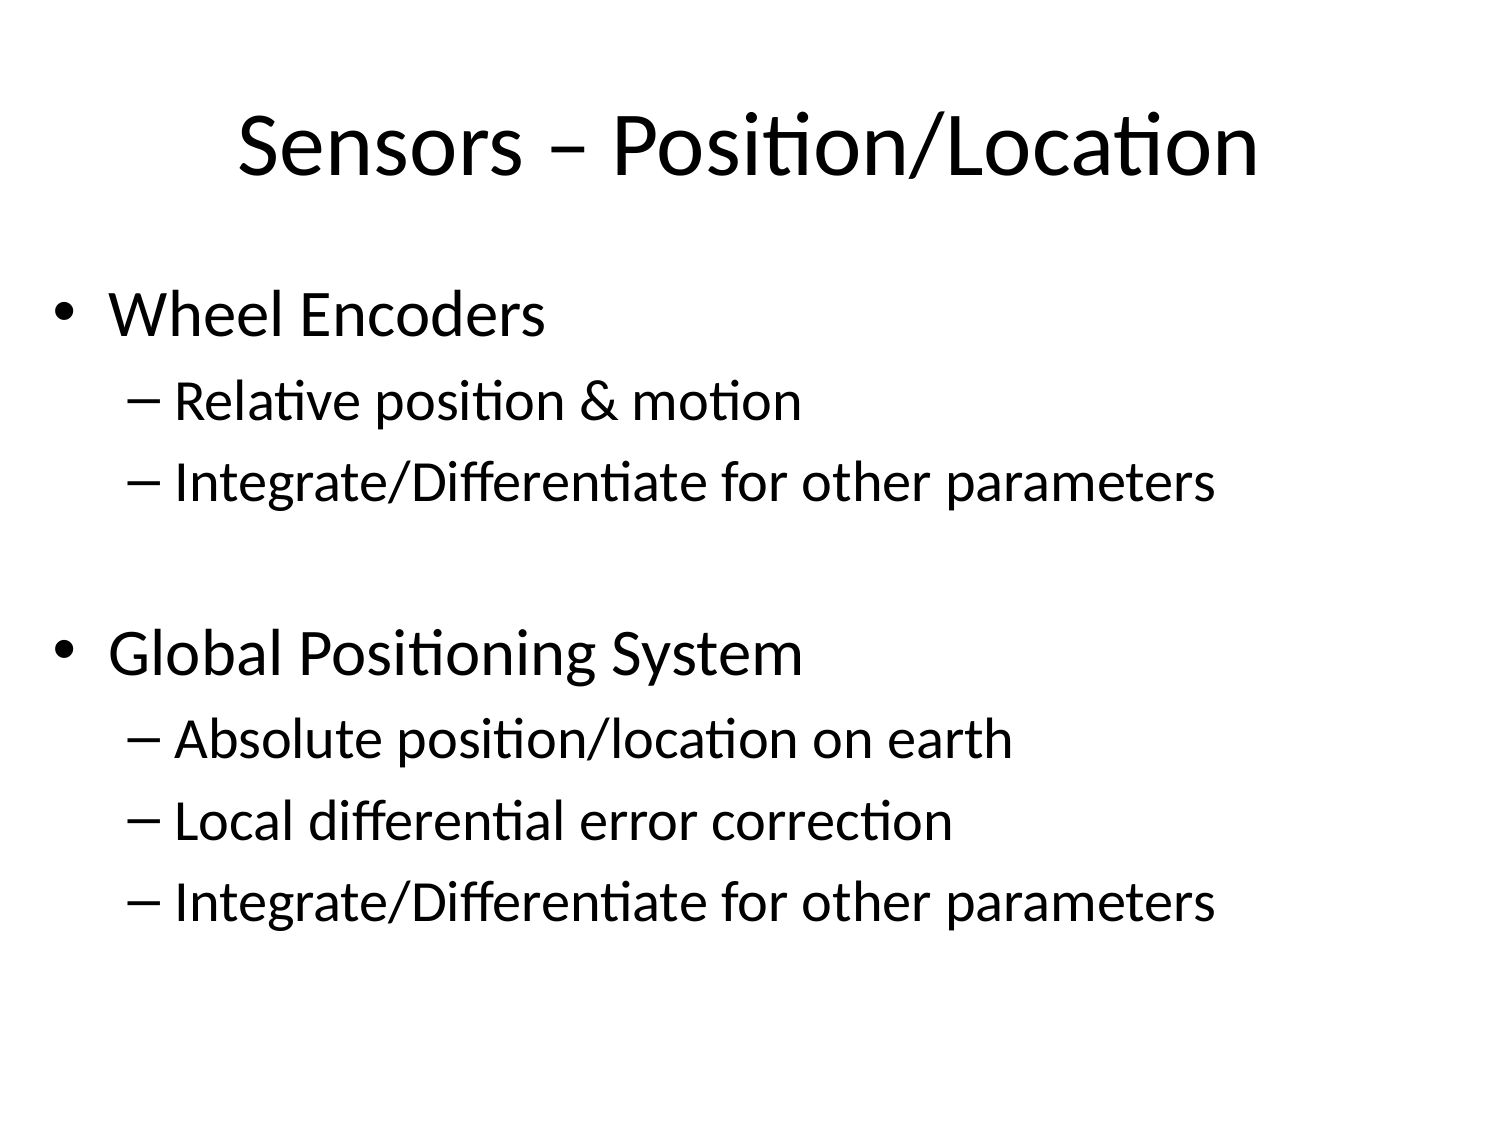

# Sensors – Position/Location
Wheel Encoders
Relative position & motion
Integrate/Differentiate for other parameters

Global Positioning System
Absolute position/location on earth
Local differential error correction
Integrate/Differentiate for other parameters